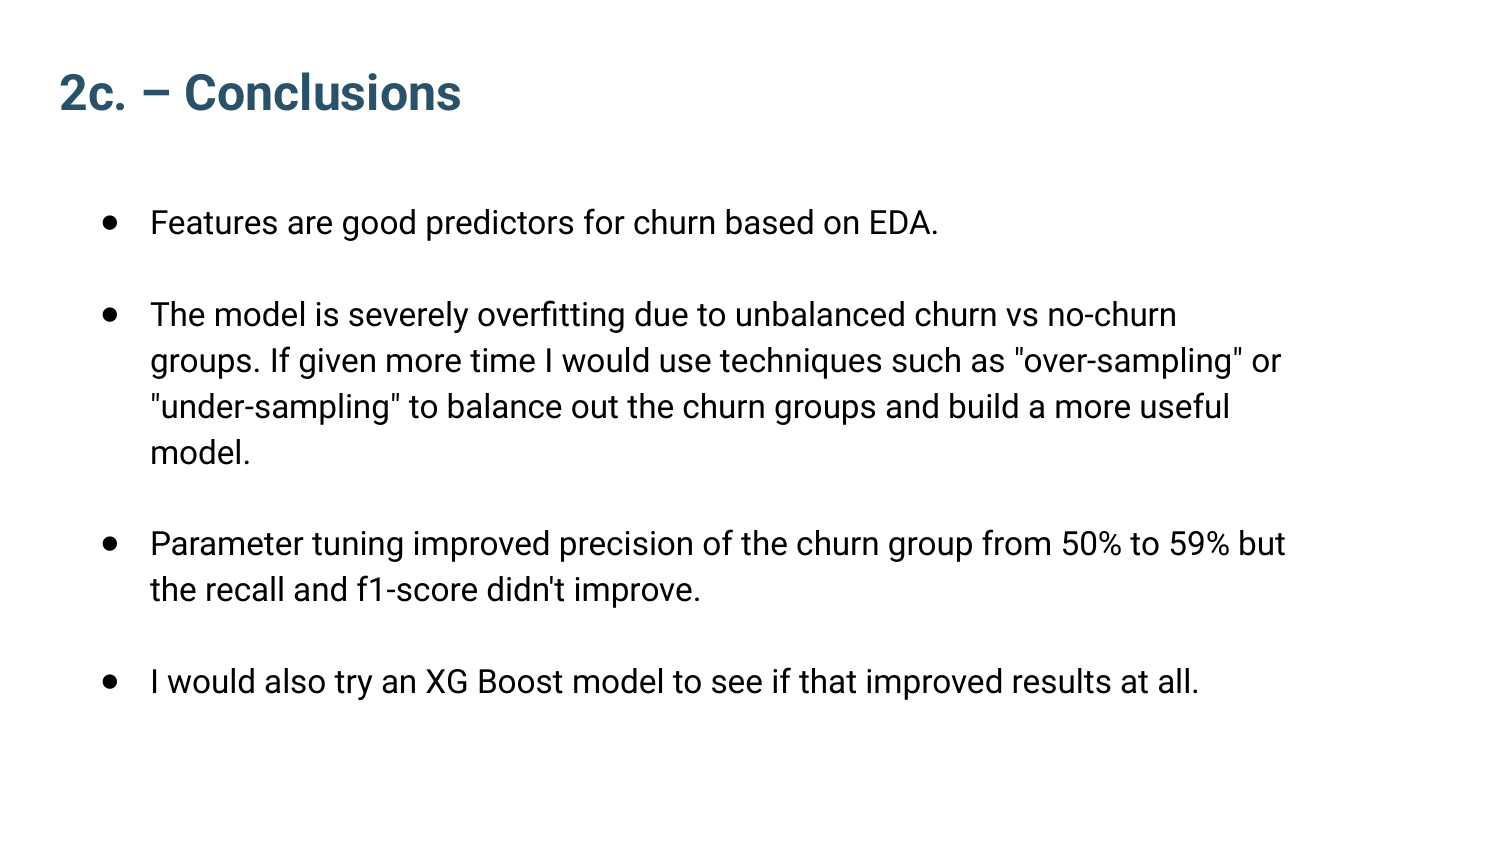

2c. – Conclusions
Features are good predictors for churn based on EDA.

The model is severely overfitting due to unbalanced churn vs no-churn groups. If given more time I would use techniques such as "over-sampling" or "under-sampling" to balance out the churn groups and build a more useful model.

Parameter tuning improved precision of the churn group from 50% to 59% but the recall and f1-score didn't improve.

I would also try an XG Boost model to see if that improved results at all.